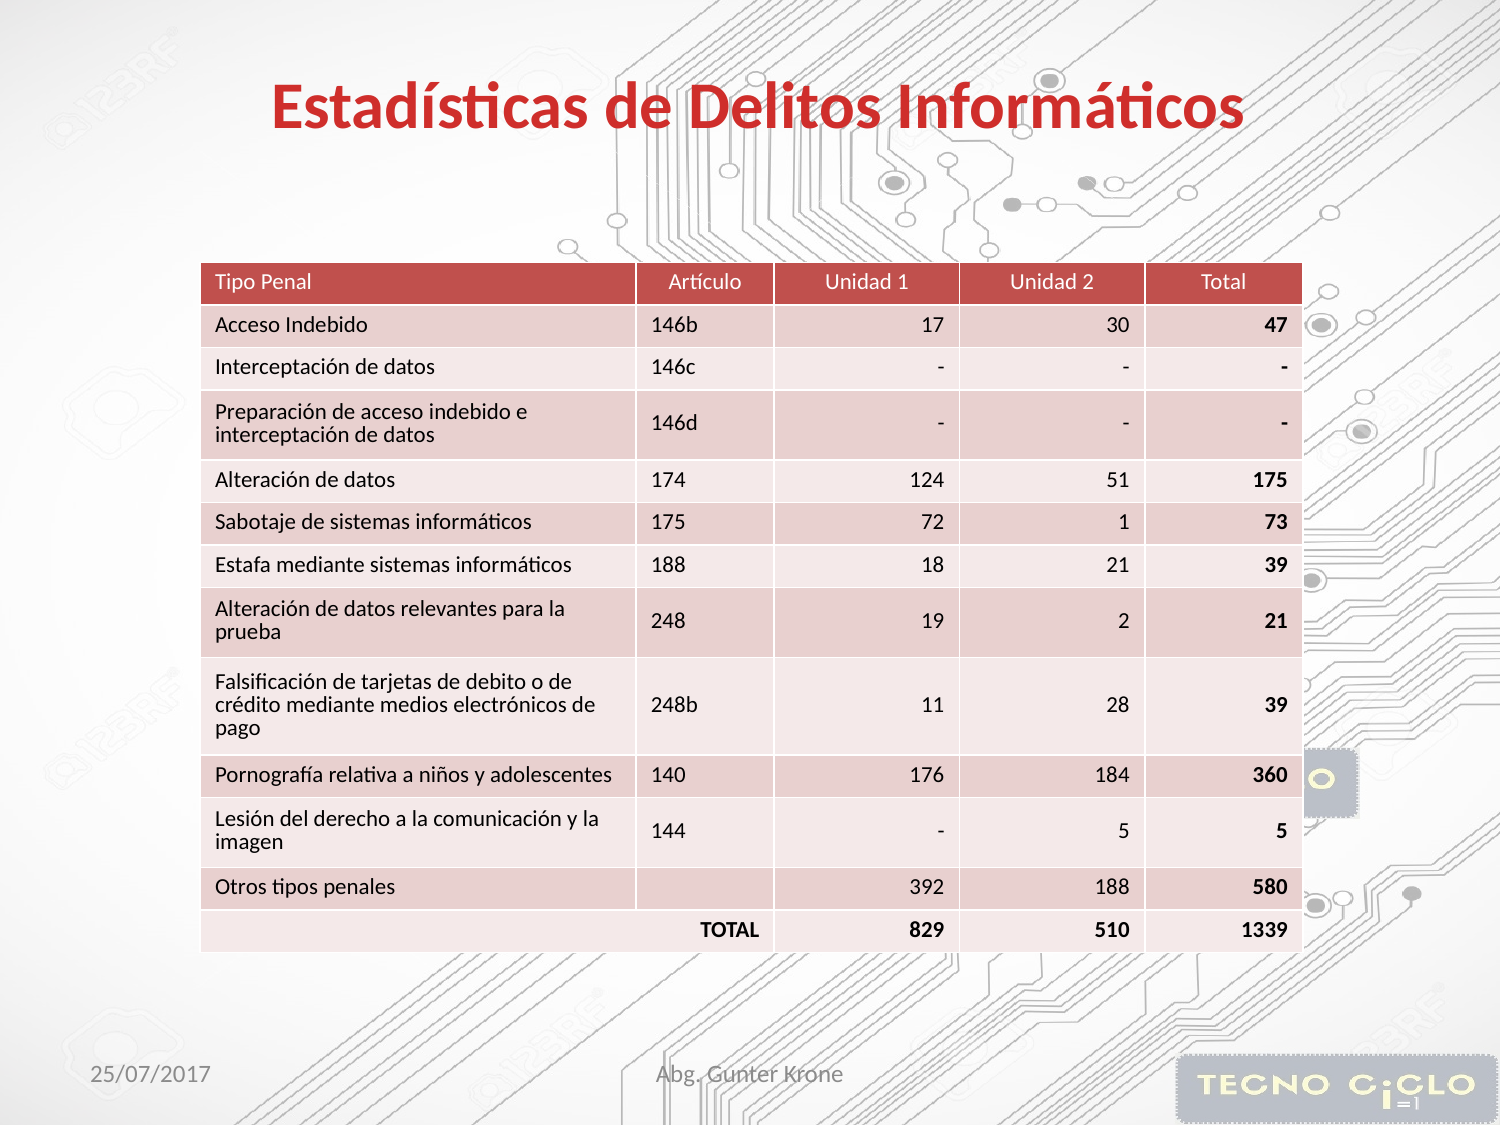

Estadísticas de Delitos Informáticos
| Tipo Penal | Artículo | Unidad 1 | Unidad 2 | Total |
| --- | --- | --- | --- | --- |
| Acceso Indebido | 146b | 17 | 30 | 47 |
| Interceptación de datos | 146c | - | - | - |
| Preparación de acceso indebido e interceptación de datos | 146d | - | - | - |
| Alteración de datos | 174 | 124 | 51 | 175 |
| Sabotaje de sistemas informáticos | 175 | 72 | 1 | 73 |
| Estafa mediante sistemas informáticos | 188 | 18 | 21 | 39 |
| Alteración de datos relevantes para la prueba | 248 | 19 | 2 | 21 |
| Falsificación de tarjetas de debito o de crédito mediante medios electrónicos de pago | 248b | 11 | 28 | 39 |
| Pornografía relativa a niños y adolescentes | 140 | 176 | 184 | 360 |
| Lesión del derecho a la comunicación y la imagen | 144 | - | 5 | 5 |
| Otros tipos penales |  | 392 | 188 | 580 |
| TOTAL |  | 829 | 510 | 1339 |
25/07/2017
Abg. Gunter Krone